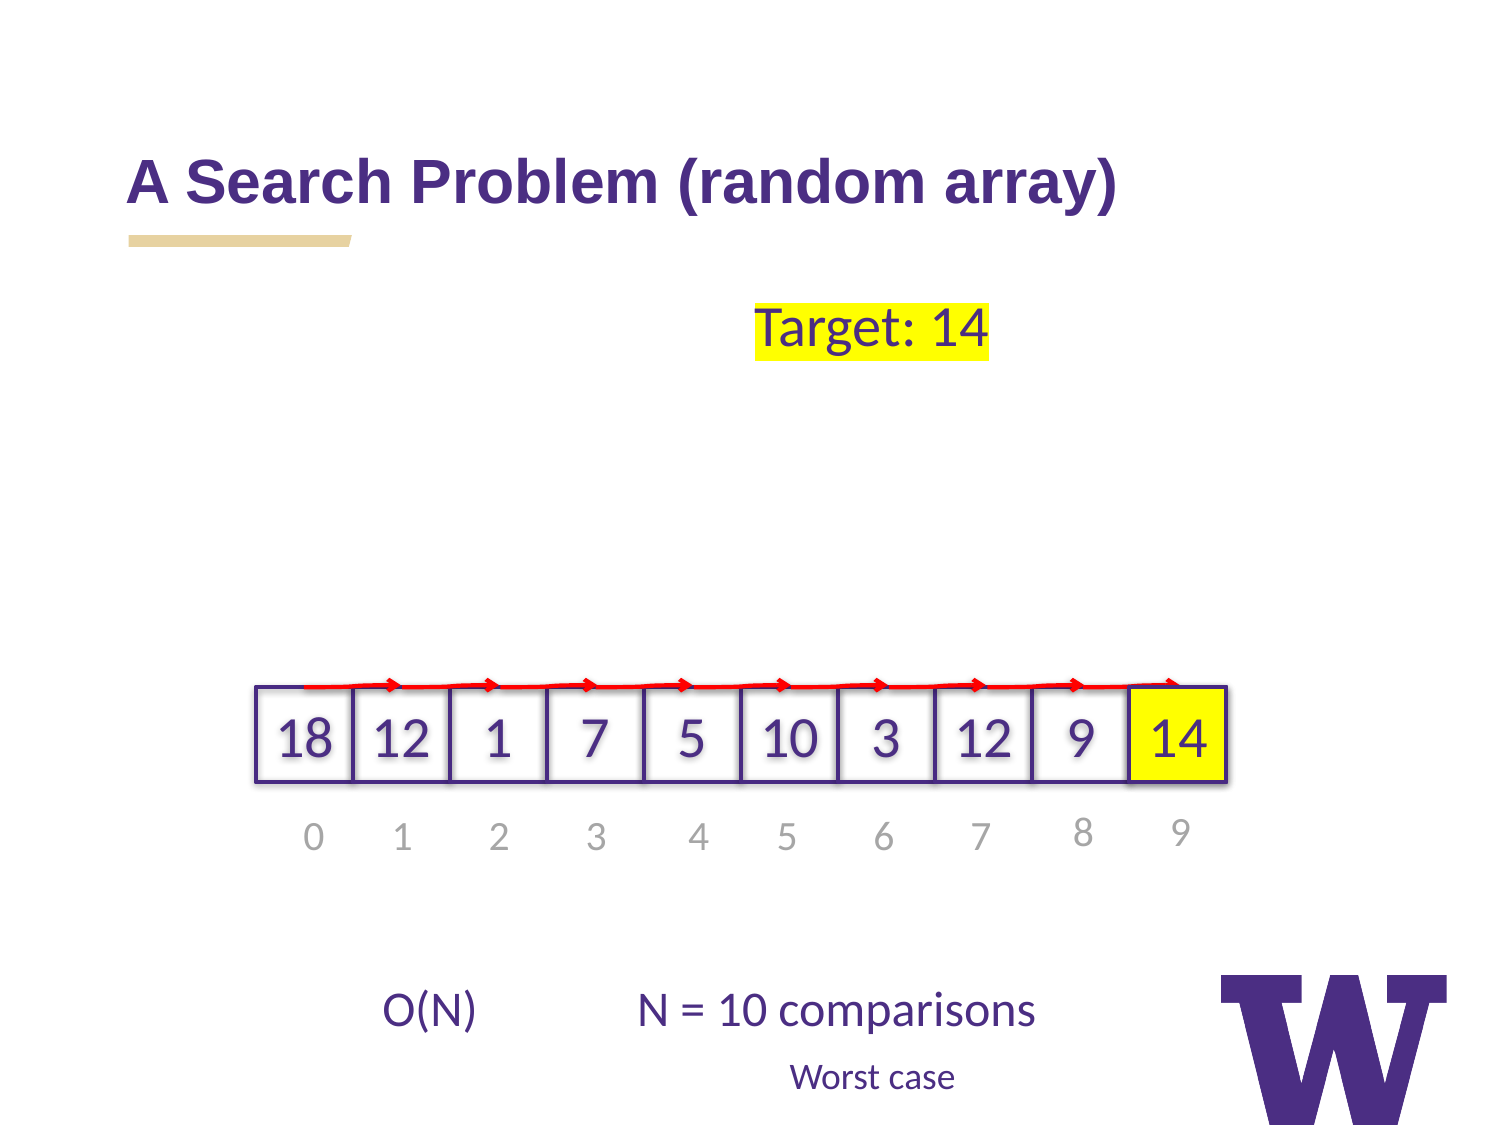

# A Search Problem (random array)
Target: 14
18
12
1
7
5
10
3
12
9
14
14
8
9
0
2
3
4
6
7
1
5
N = 10 comparisons
O(N)
Worst case